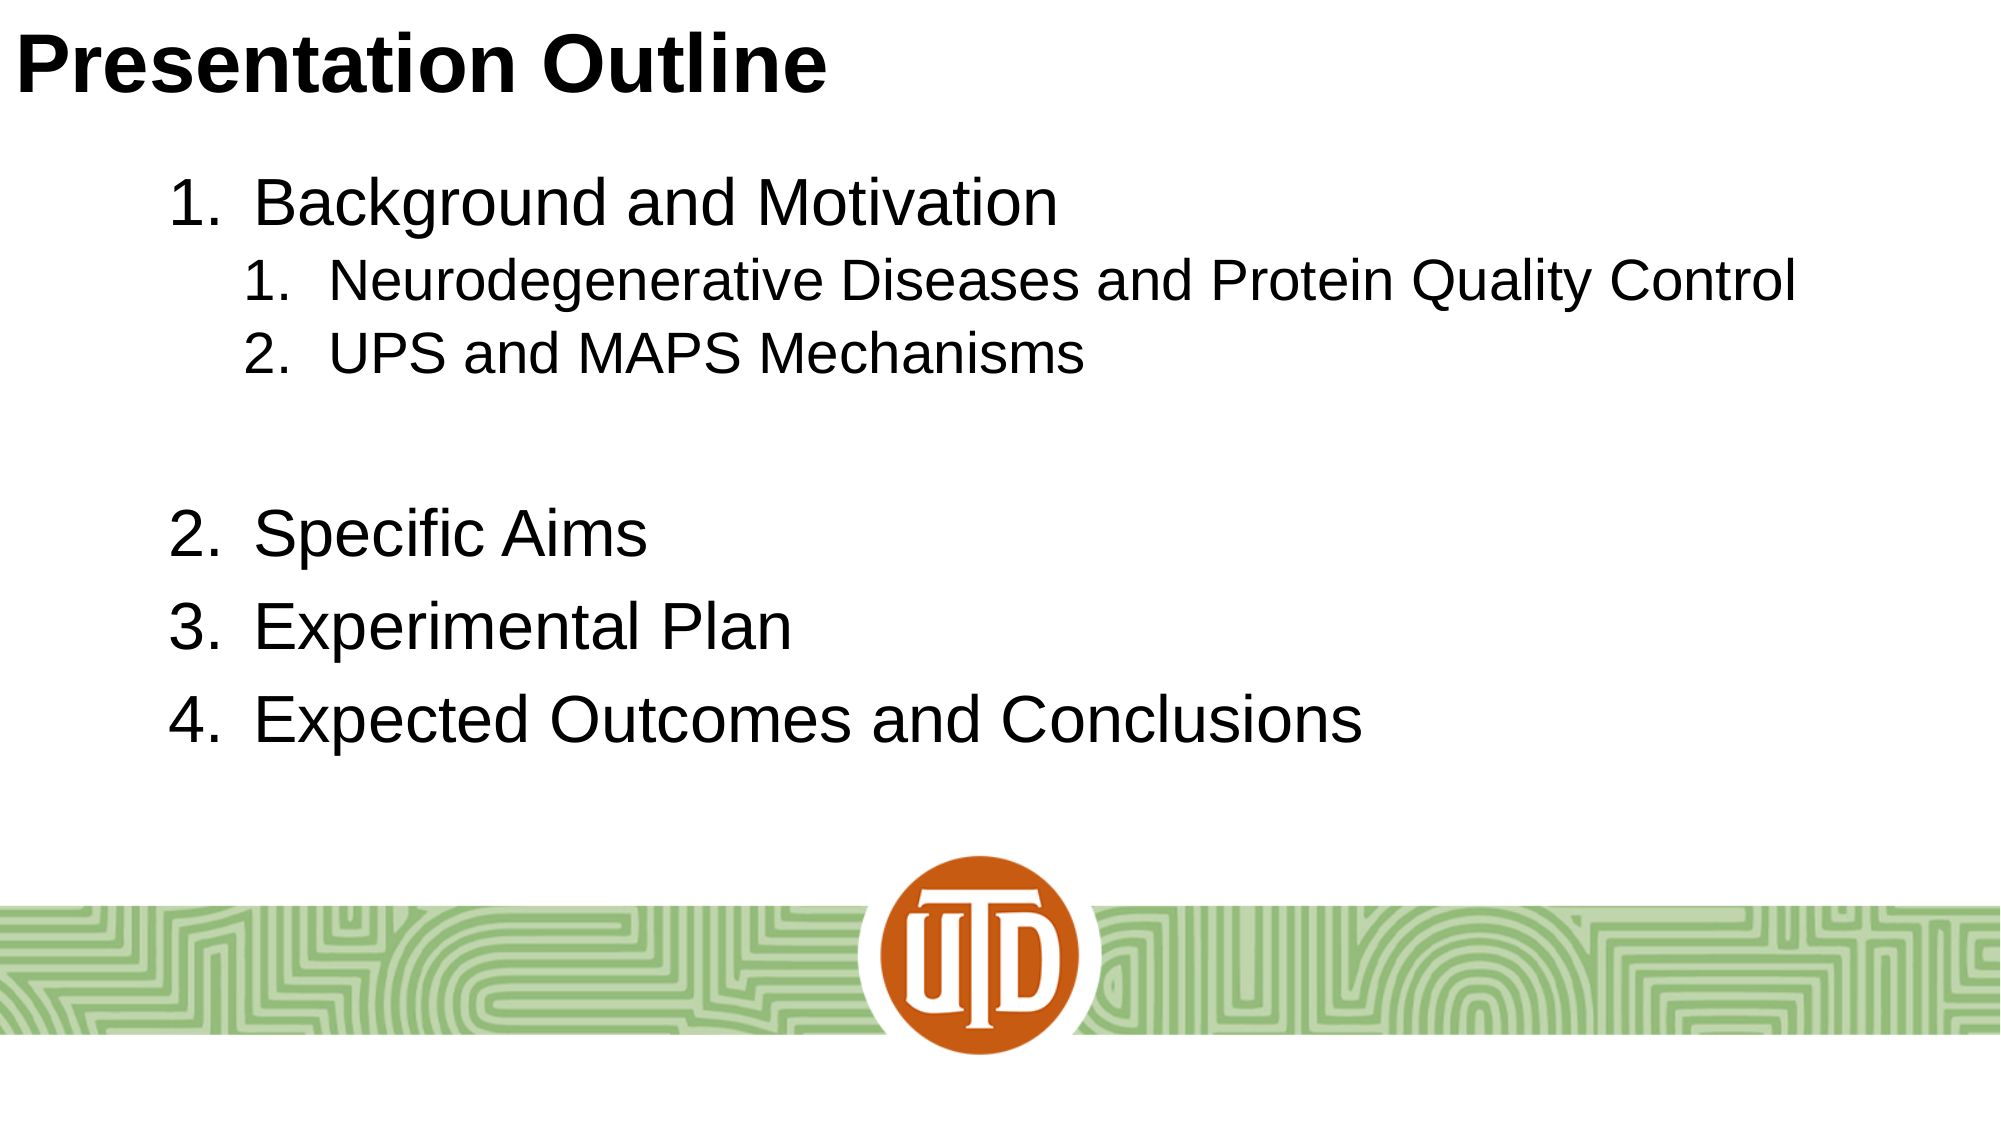

# Presentation Outline
Background and Motivation
Neurodegenerative Diseases and Protein Quality Control
UPS and MAPS Mechanisms

Specific Aims
Experimental Plan
Expected Outcomes and Conclusions